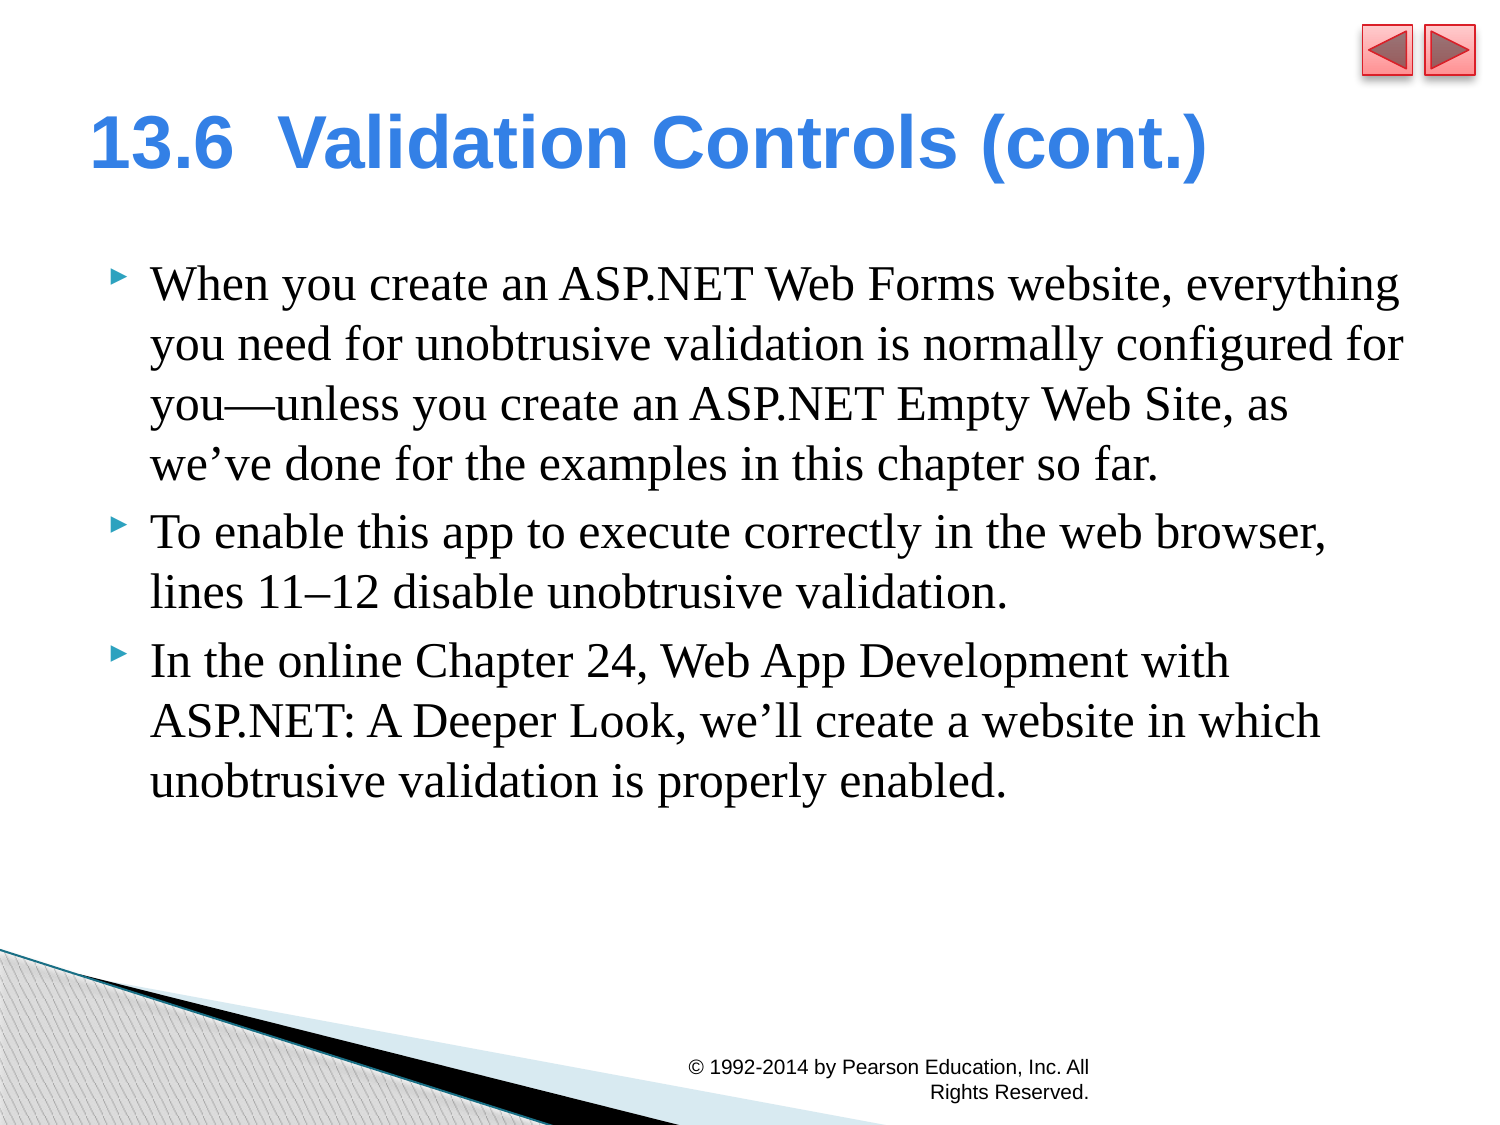

# 13.6  Validation Controls (cont.)
When you create an ASP.NET Web Forms website, everything you need for unobtrusive validation is normally configured for you—unless you create an ASP.NET Empty Web Site, as we’ve done for the examples in this chapter so far.
To enable this app to execute correctly in the web browser, lines 11–12 disable unobtrusive validation.
In the online Chapter 24, Web App Development with ASP.NET: A Deeper Look, we’ll create a website in which unobtrusive validation is properly enabled.
© 1992-2014 by Pearson Education, Inc. All Rights Reserved.